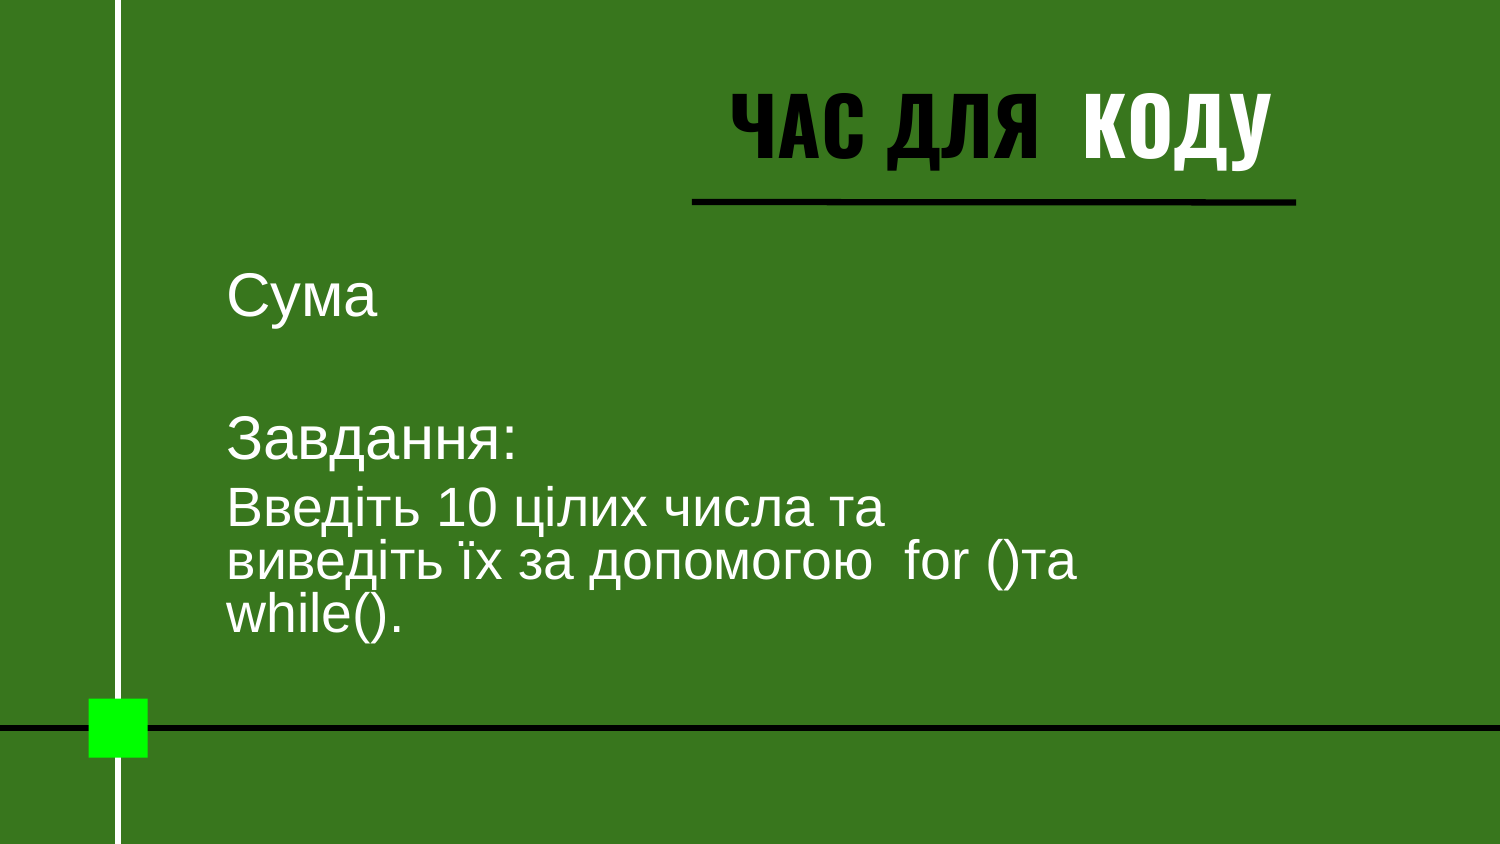

ЧАС ДЛЯ  КОДУ
Cума

Завдання:
Введіть 10 цілих числа та виведіть їх за допомогою  for ()та while().